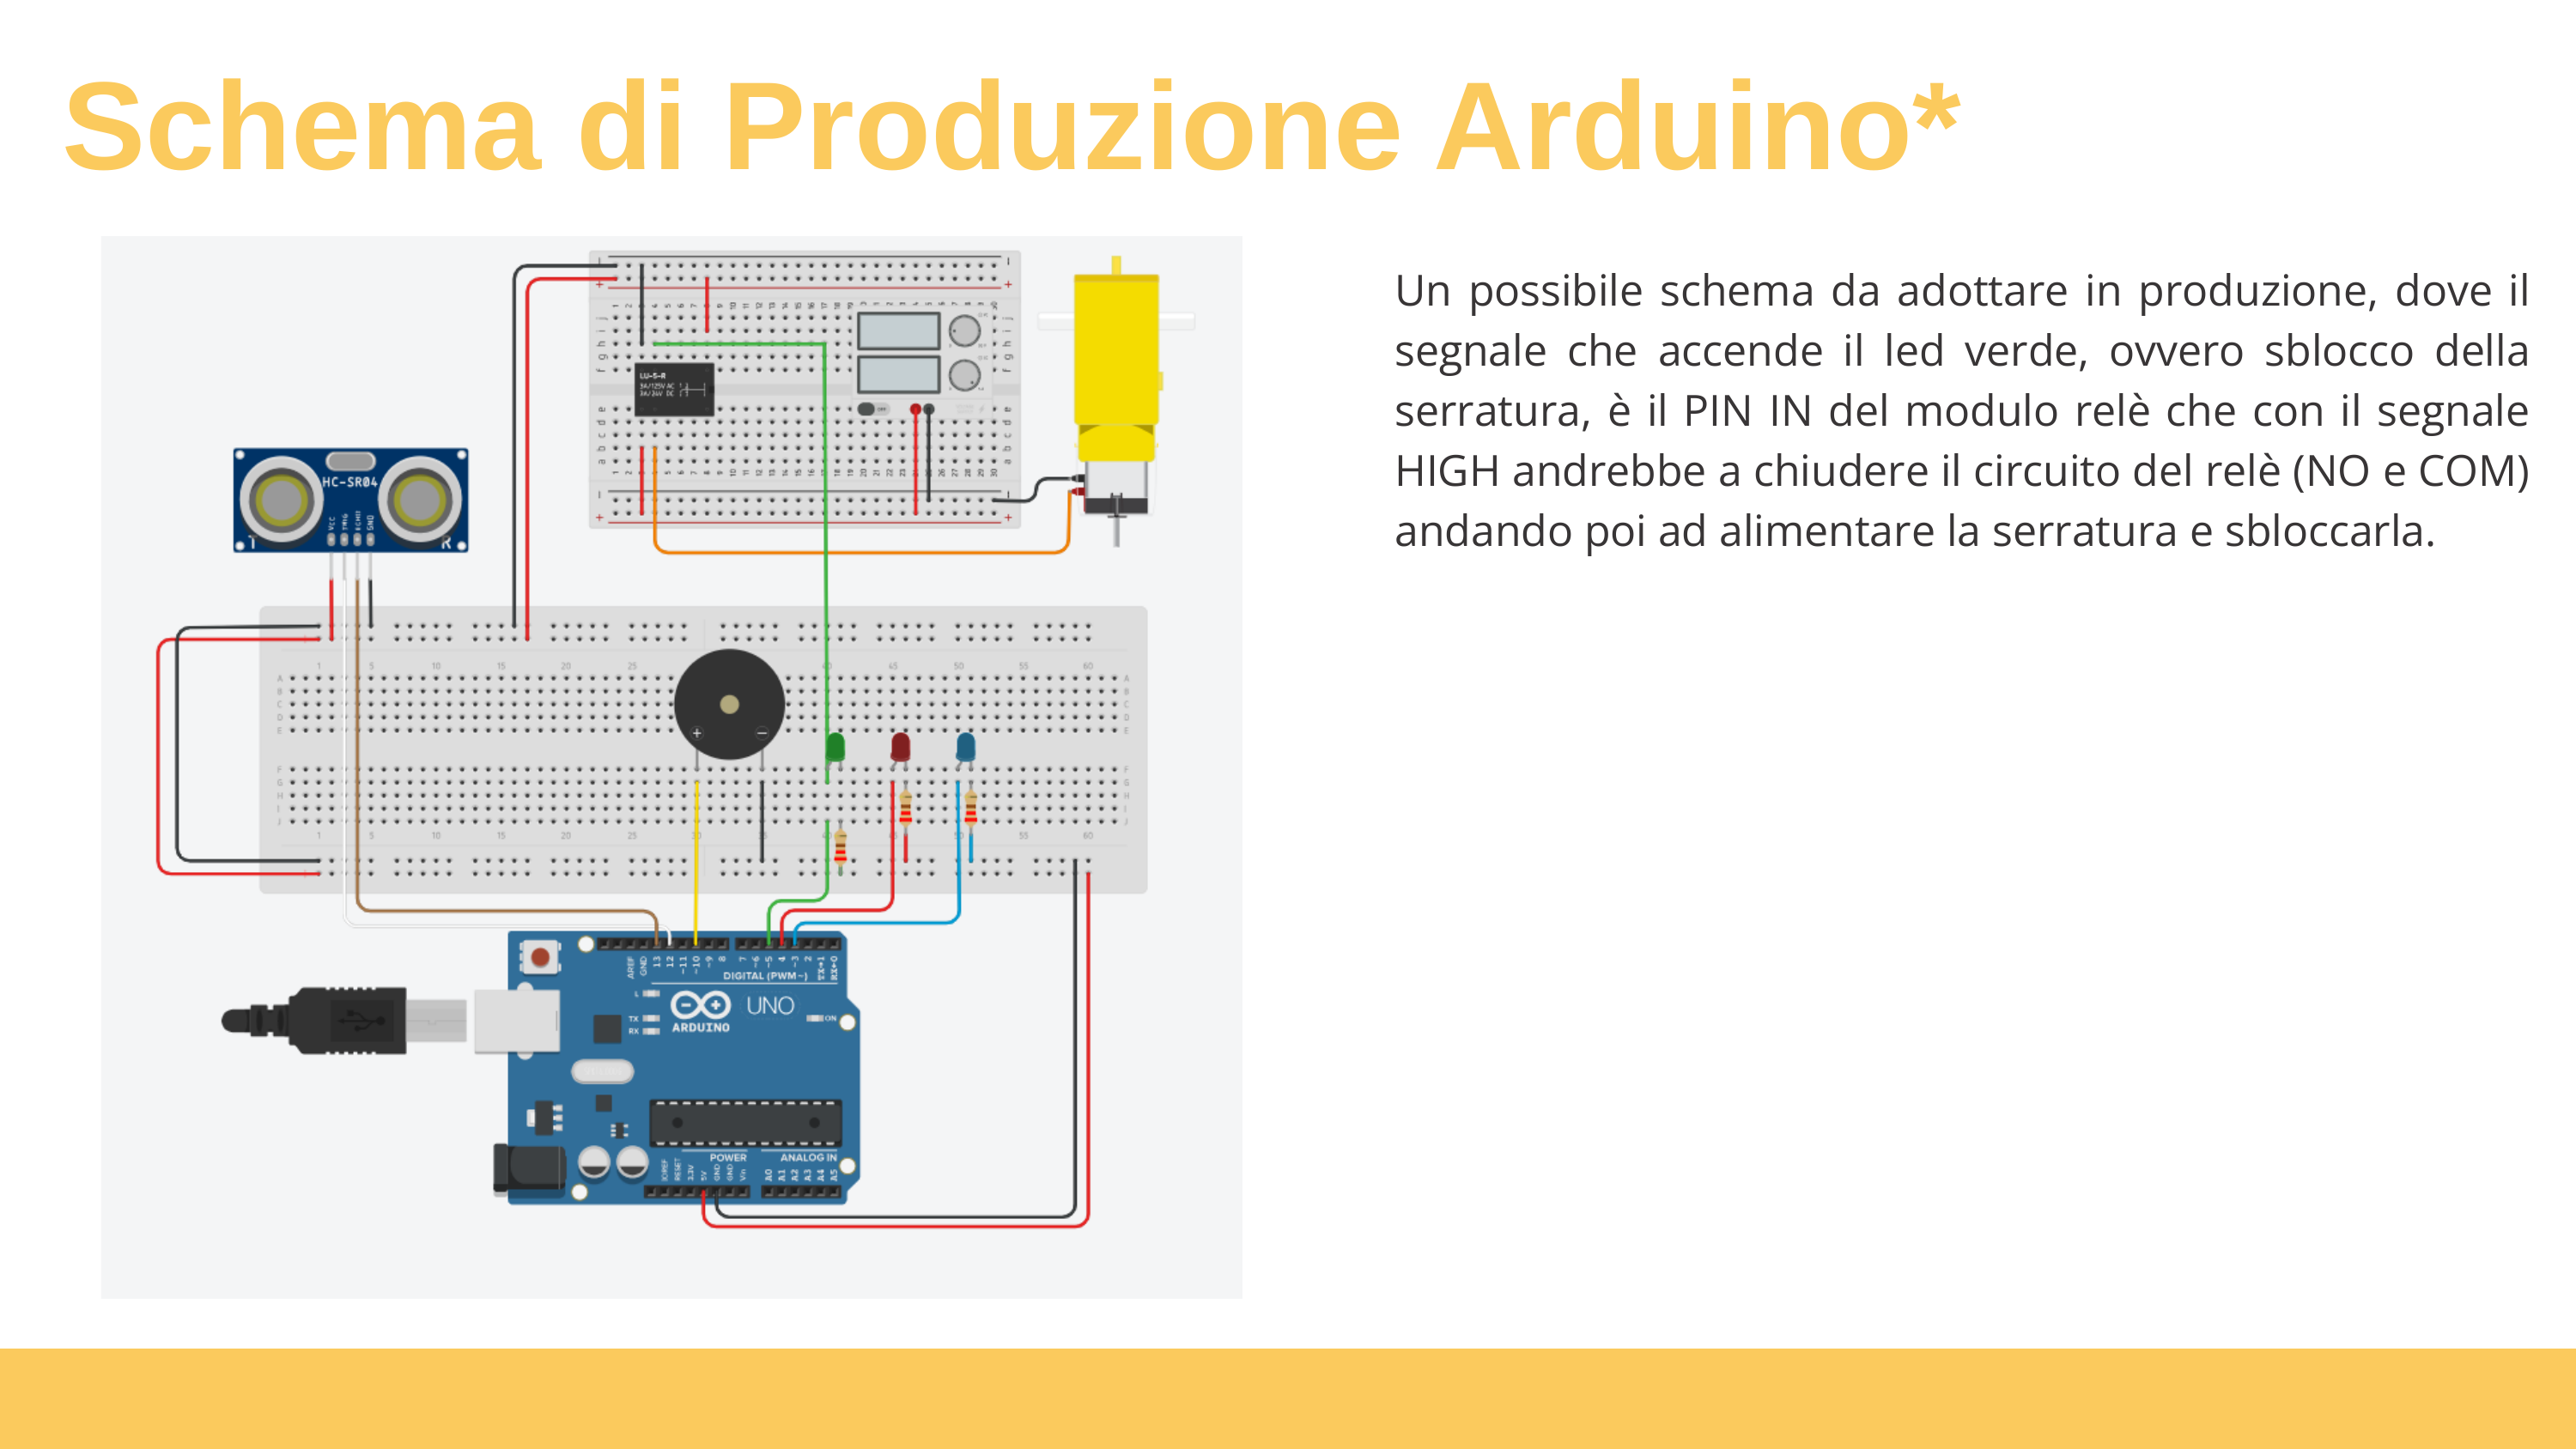

Schema di Produzione Arduino*

Un possibile schema da adottare in produzione, dove il segnale che accende il led verde, ovvero sblocco della serratura, è il PIN IN del modulo relè che con il segnale HIGH andrebbe a chiudere il circuito del relè (NO e COM) andando poi ad alimentare la serratura e sbloccarla.